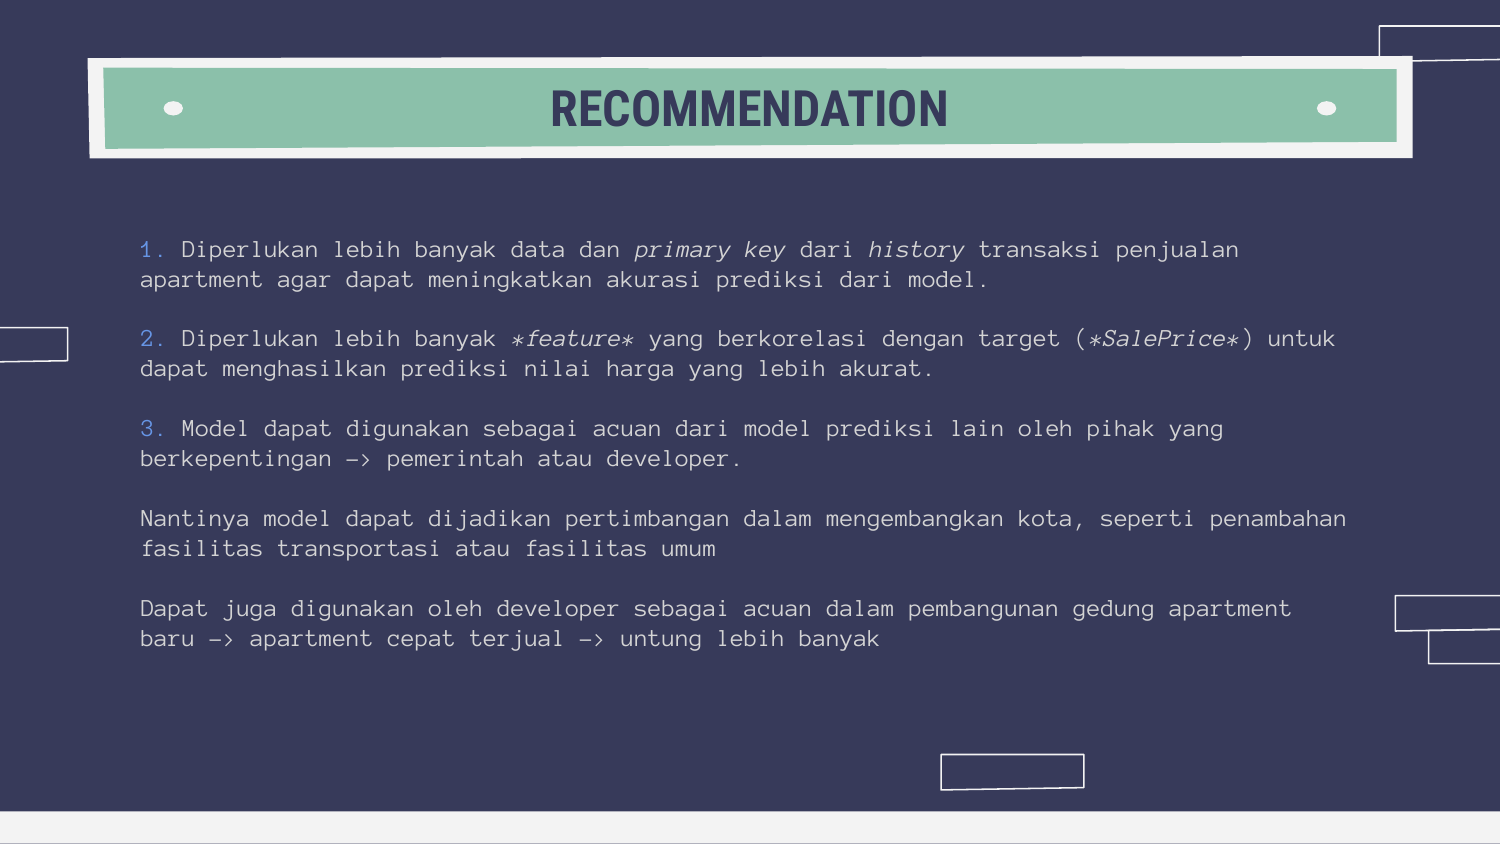

# RECOMMENDATION
1. Diperlukan lebih banyak data dan primary key dari history transaksi penjualan apartment agar dapat meningkatkan akurasi prediksi dari model.

2. Diperlukan lebih banyak *feature* yang berkorelasi dengan target (*SalePrice*) untuk dapat menghasilkan prediksi nilai harga yang lebih akurat.

3. Model dapat digunakan sebagai acuan dari model prediksi lain oleh pihak yang berkepentingan -> pemerintah atau developer.

Nantinya model dapat dijadikan pertimbangan dalam mengembangkan kota, seperti penambahan fasilitas transportasi atau fasilitas umum

Dapat juga digunakan oleh developer sebagai acuan dalam pembangunan gedung apartment baru -> apartment cepat terjual -> untung lebih banyak